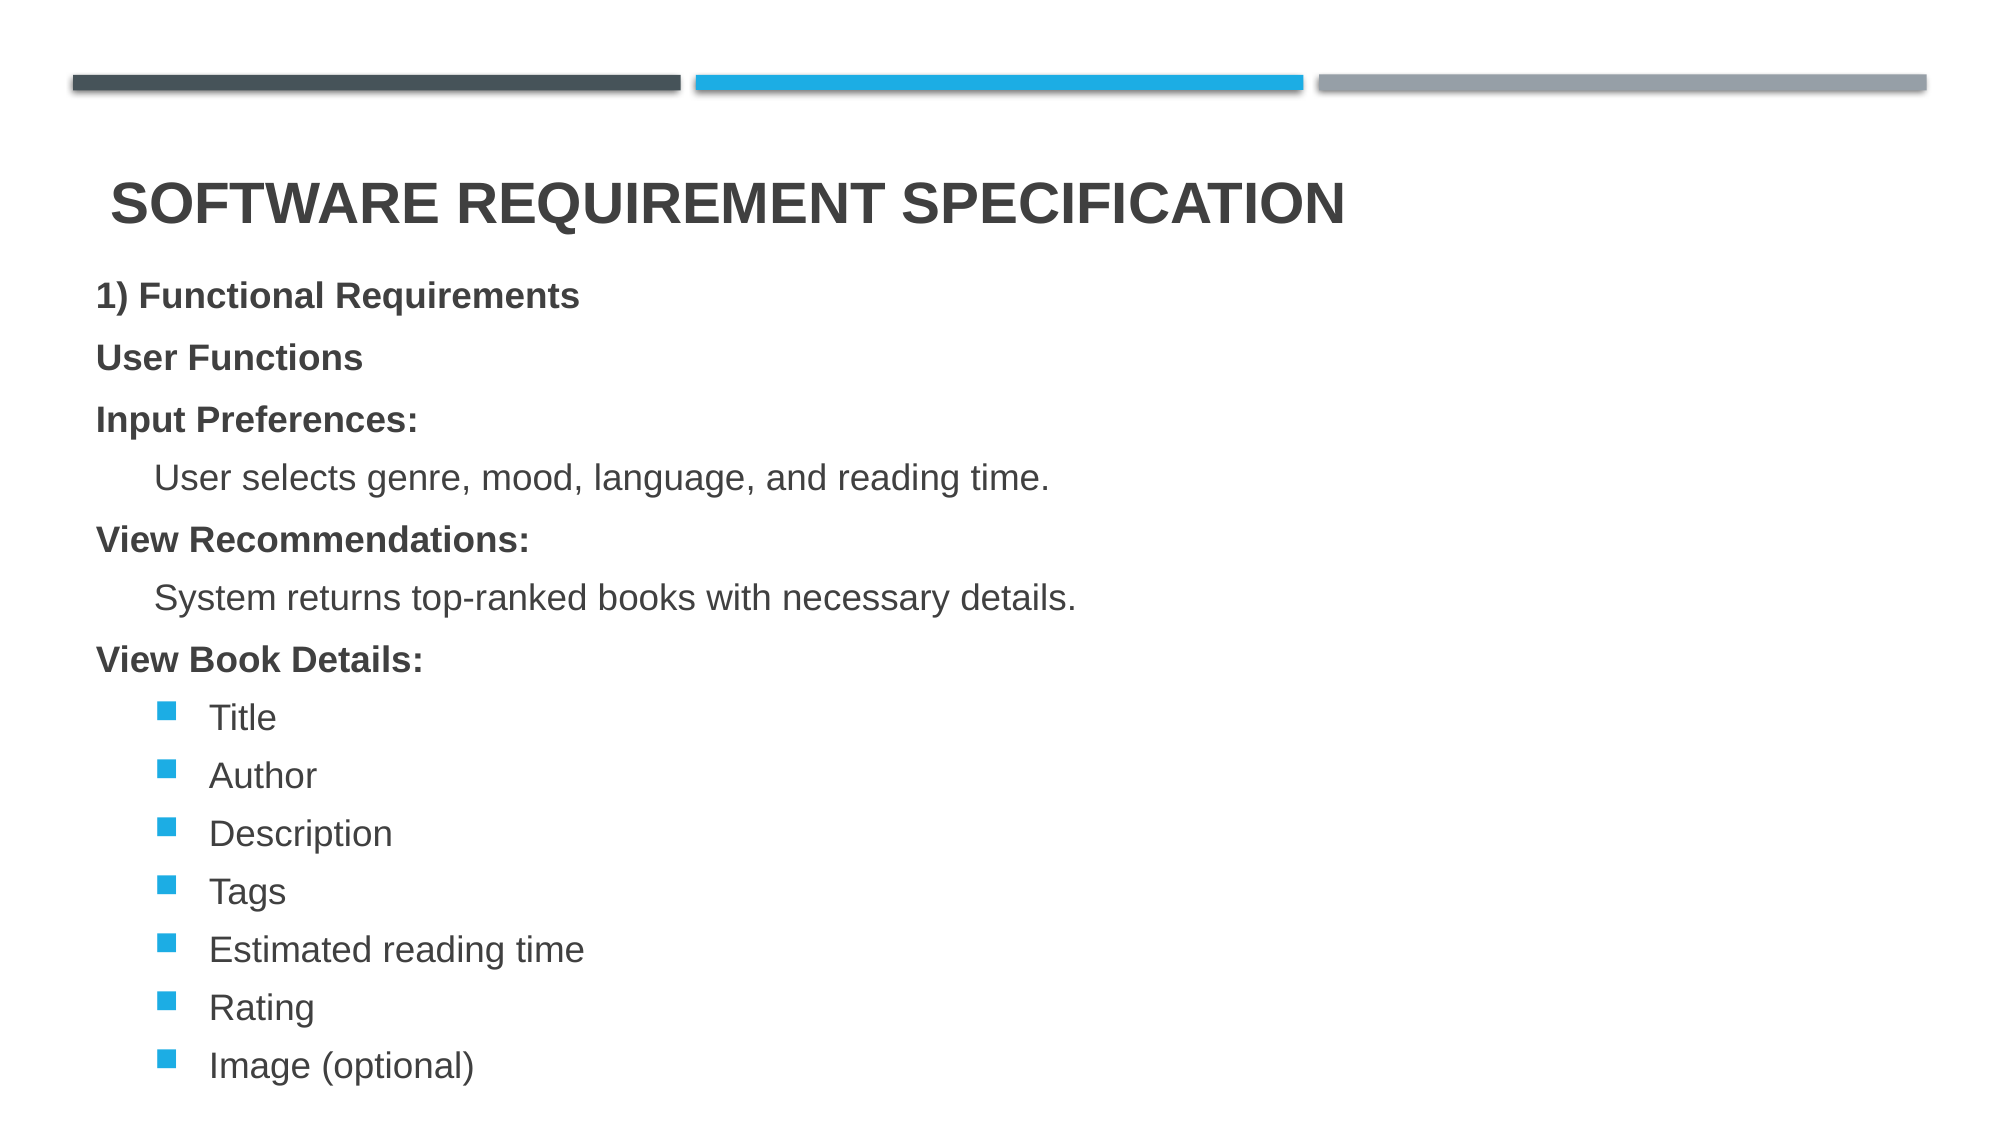

# Software requirement specification
1) Functional Requirements
User Functions
Input Preferences:
User selects genre, mood, language, and reading time.
View Recommendations:
System returns top-ranked books with necessary details.
View Book Details:
Title
Author
Description
Tags
Estimated reading time
Rating
Image (optional)